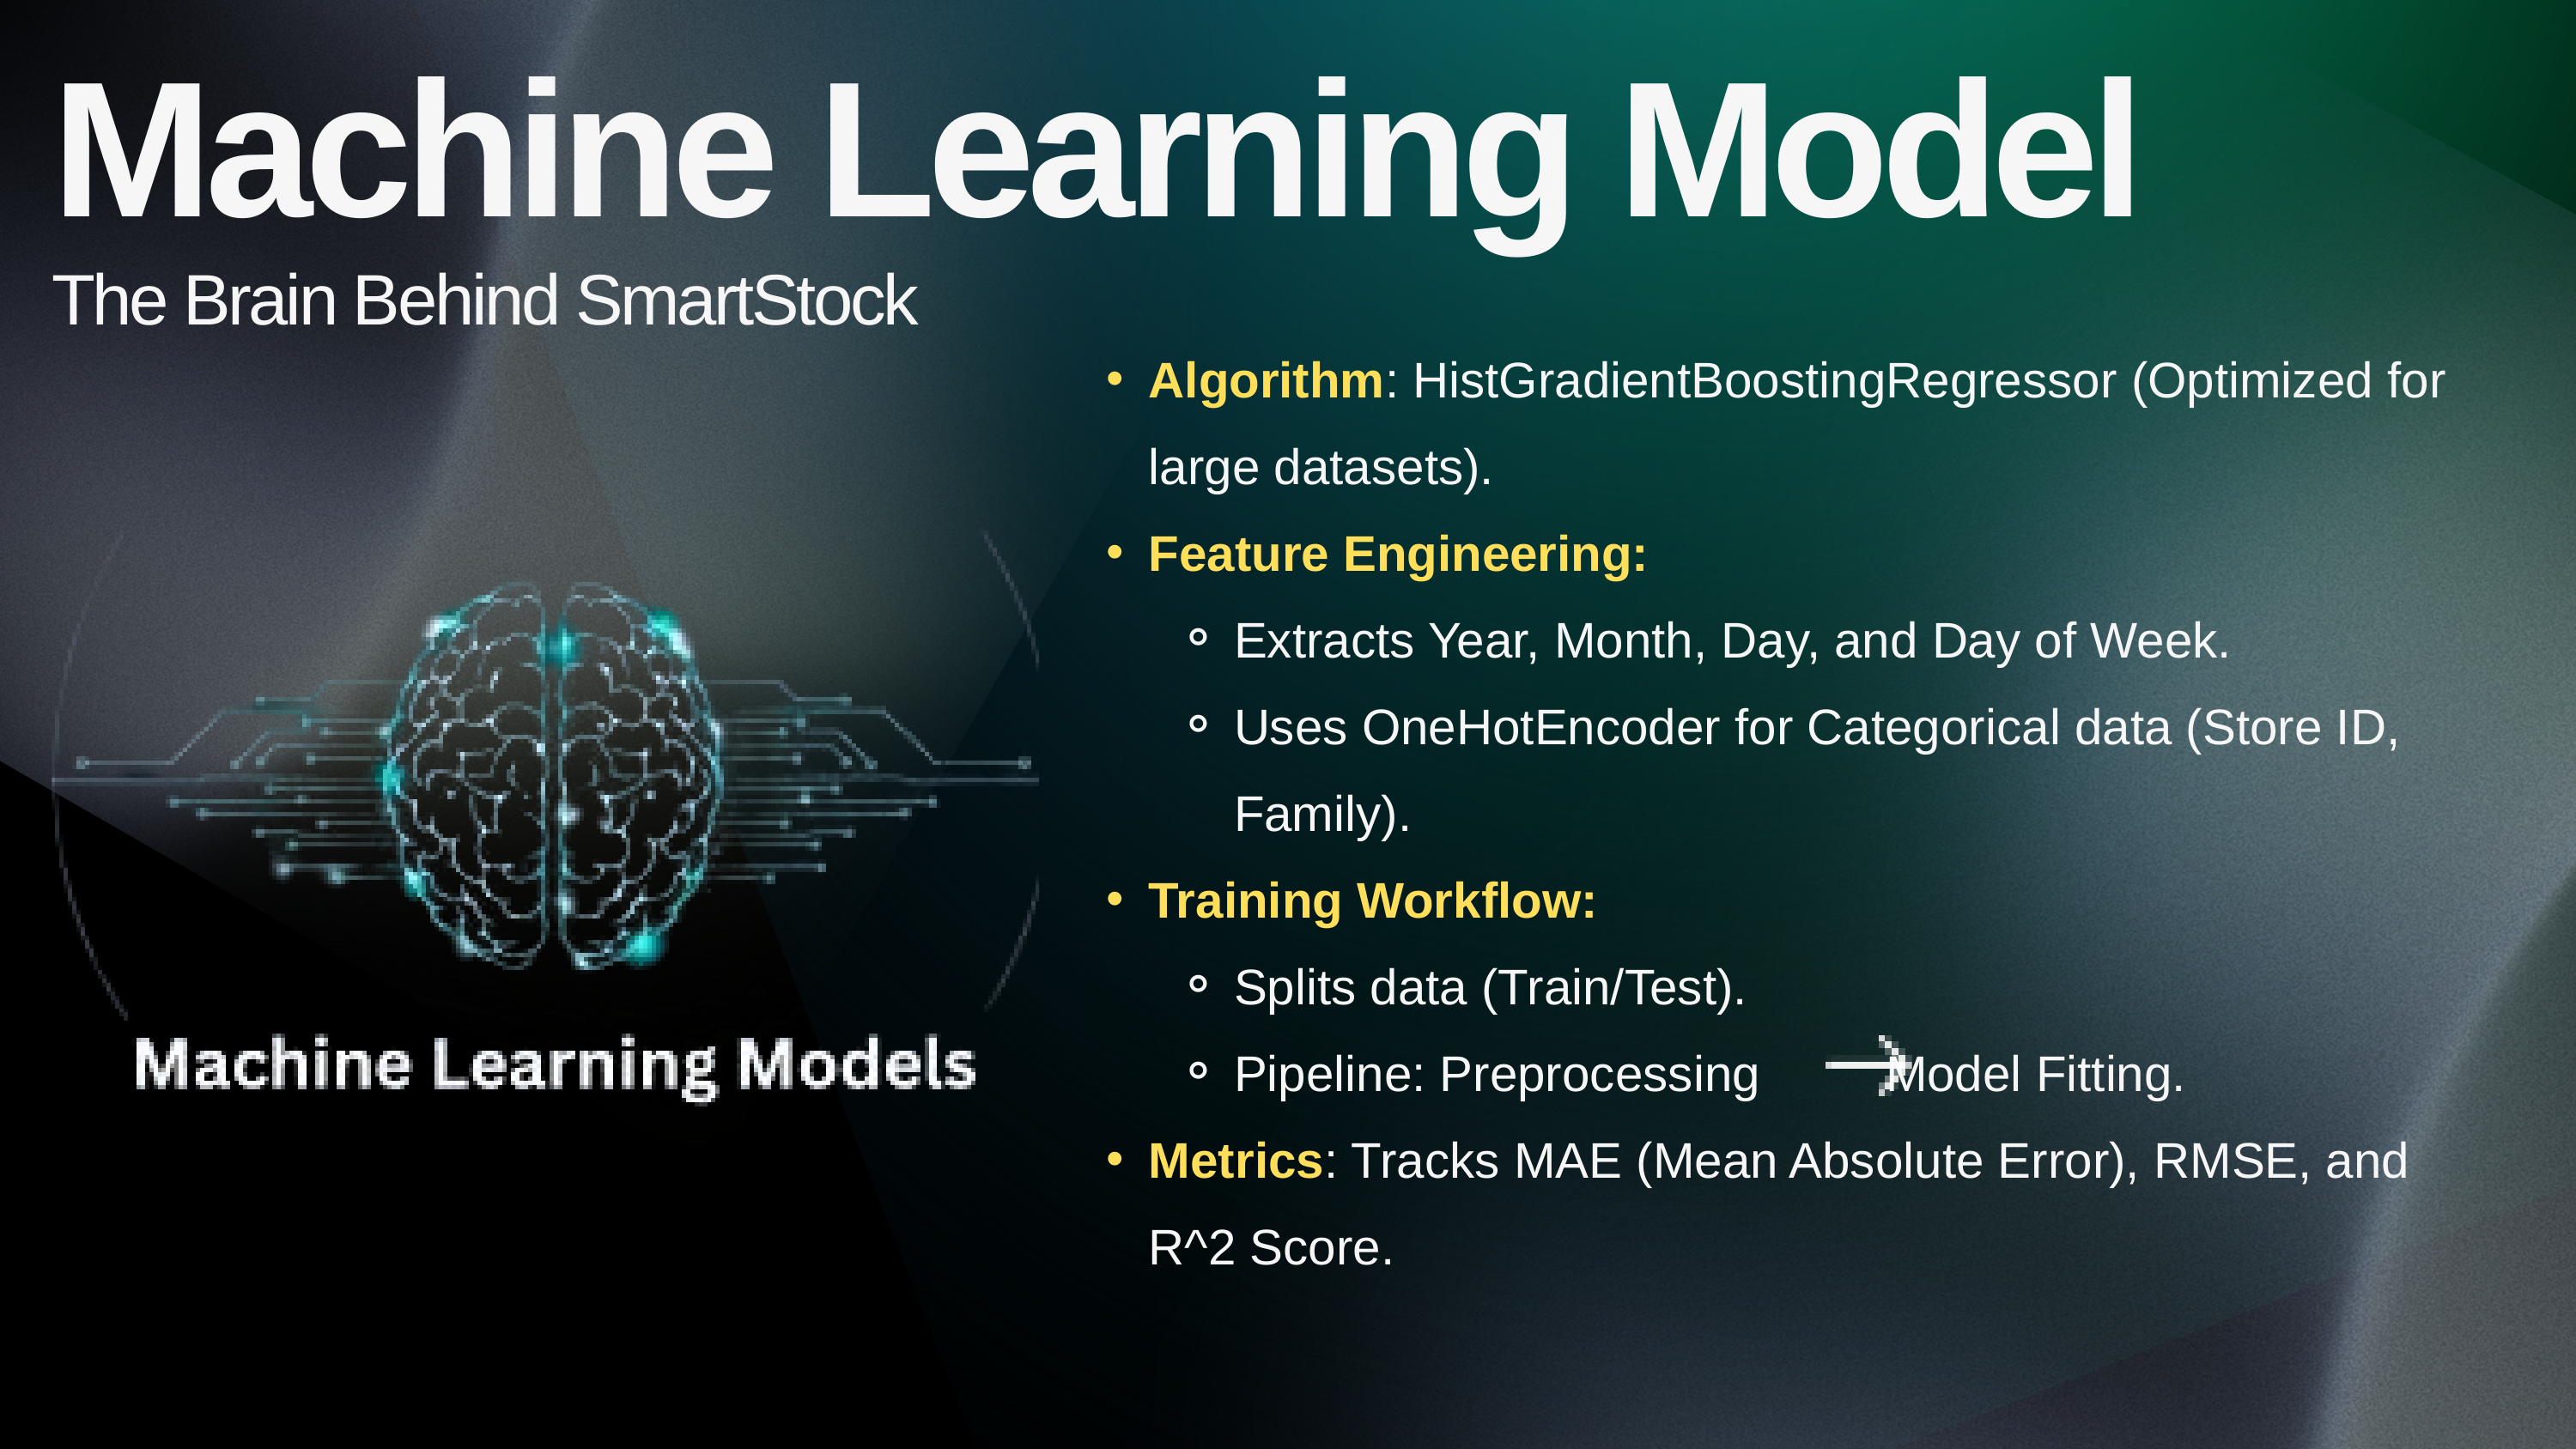

Machine Learning Model

The Brain Behind SmartStock
Algorithm: HistGradientBoostingRegressor (Optimized for large datasets).
Feature Engineering:
Extracts Year, Month, Day, and Day of Week.
Uses OneHotEncoder for Categorical data (Store ID, Family).
Training Workflow:
Splits data (Train/Test).
Pipeline: Preprocessing         Model Fitting.
Metrics: Tracks MAE (Mean Absolute Error), RMSE, and R^2 Score.